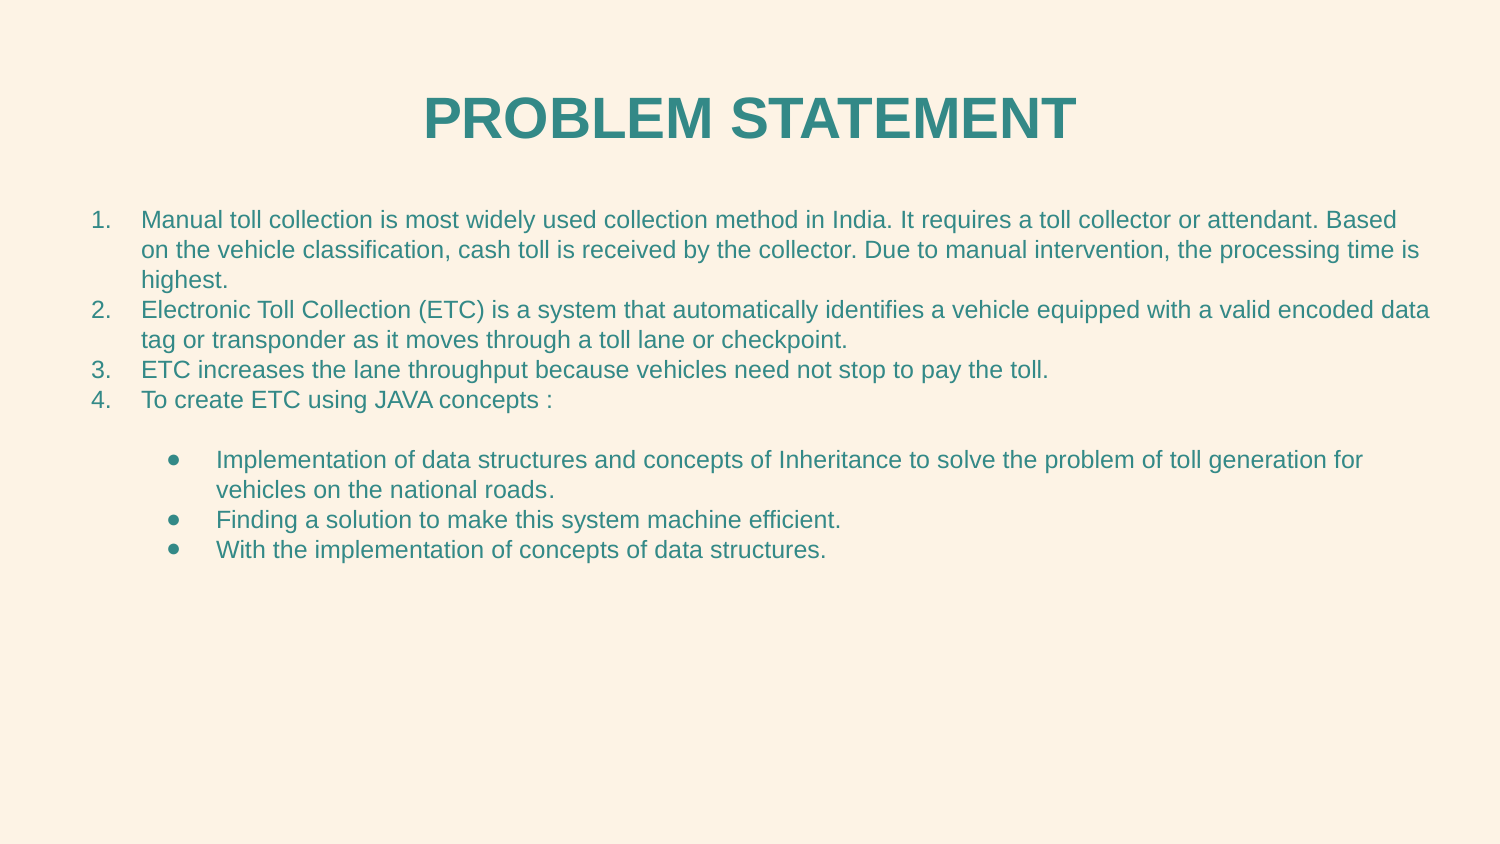

# PROBLEM STATEMENT
Manual toll collection is most widely used collection method in India. It requires a toll collector or attendant. Based on the vehicle classification, cash toll is received by the collector. Due to manual intervention, the processing time is highest.
Electronic Toll Collection (ETC) is a system that automatically identifies a vehicle equipped with a valid encoded data tag or transponder as it moves through a toll lane or checkpoint.
ETC increases the lane throughput because vehicles need not stop to pay the toll.
4.	To create ETC using JAVA concepts :

Implementation of data structures and concepts of Inheritance to solve the problem of toll generation for vehicles on the national roads.
Finding a solution to make this system machine efficient.
With the implementation of concepts of data structures.